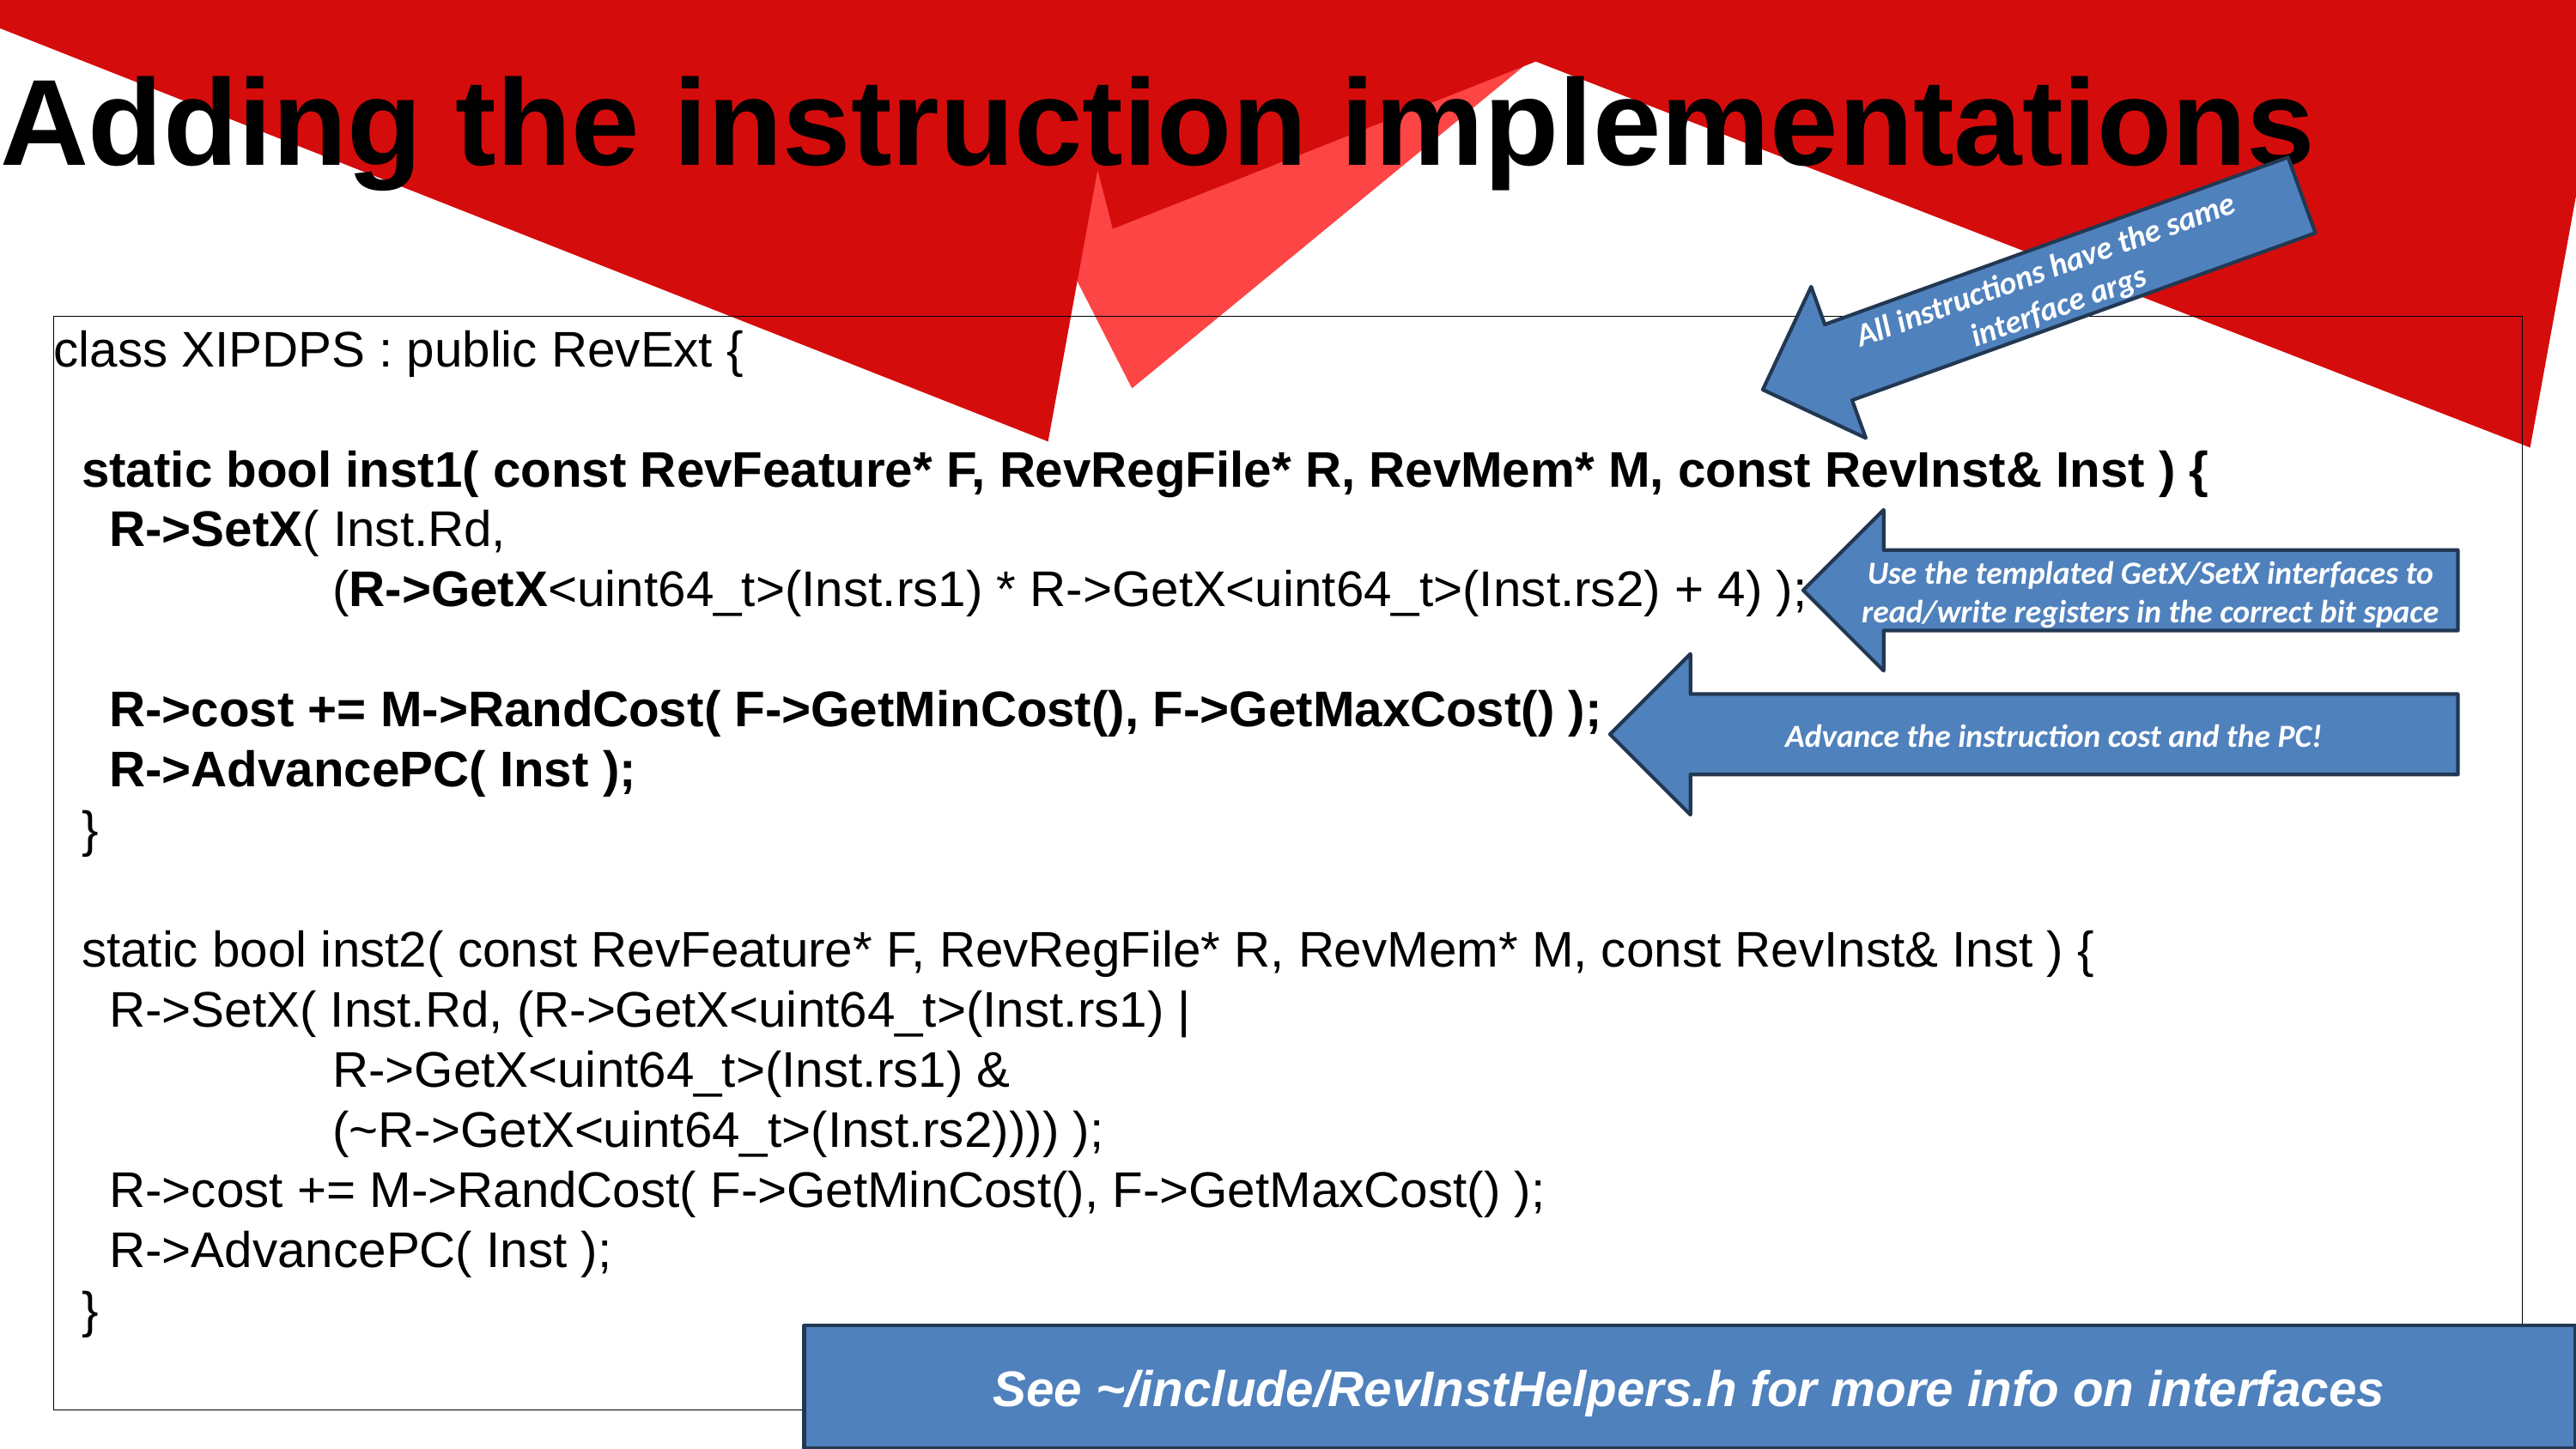

Adding the instruction implementations
All instructions have the same interface args
class XIPDPS : public RevExt {

  static bool inst1( const RevFeature* F, RevRegFile* R, RevMem* M, const RevInst& Inst ) {
    R->SetX( Inst.Rd,
                    (R->GetX<uint64_t>(Inst.rs1) * R->GetX<uint64_t>(Inst.rs2) + 4) );

    R->cost += M->RandCost( F->GetMinCost(), F->GetMaxCost() );
    R->AdvancePC( Inst );
  }

  static bool inst2( const RevFeature* F, RevRegFile* R, RevMem* M, const RevInst& Inst ) {
    R->SetX( Inst.Rd, (R->GetX<uint64_t>(Inst.rs1) |
                    R->GetX<uint64_t>(Inst.rs1) &
                    (~R->GetX<uint64_t>(Inst.rs2)))) );
    R->cost += M->RandCost( F->GetMinCost(), F->GetMaxCost() );
    R->AdvancePC( Inst );
  }
Use the templated GetX/SetX interfaces to read/write registers in the correct bit space
Advance the instruction cost and the PC!
See ~/include/RevInstHelpers.h for more info on interfaces